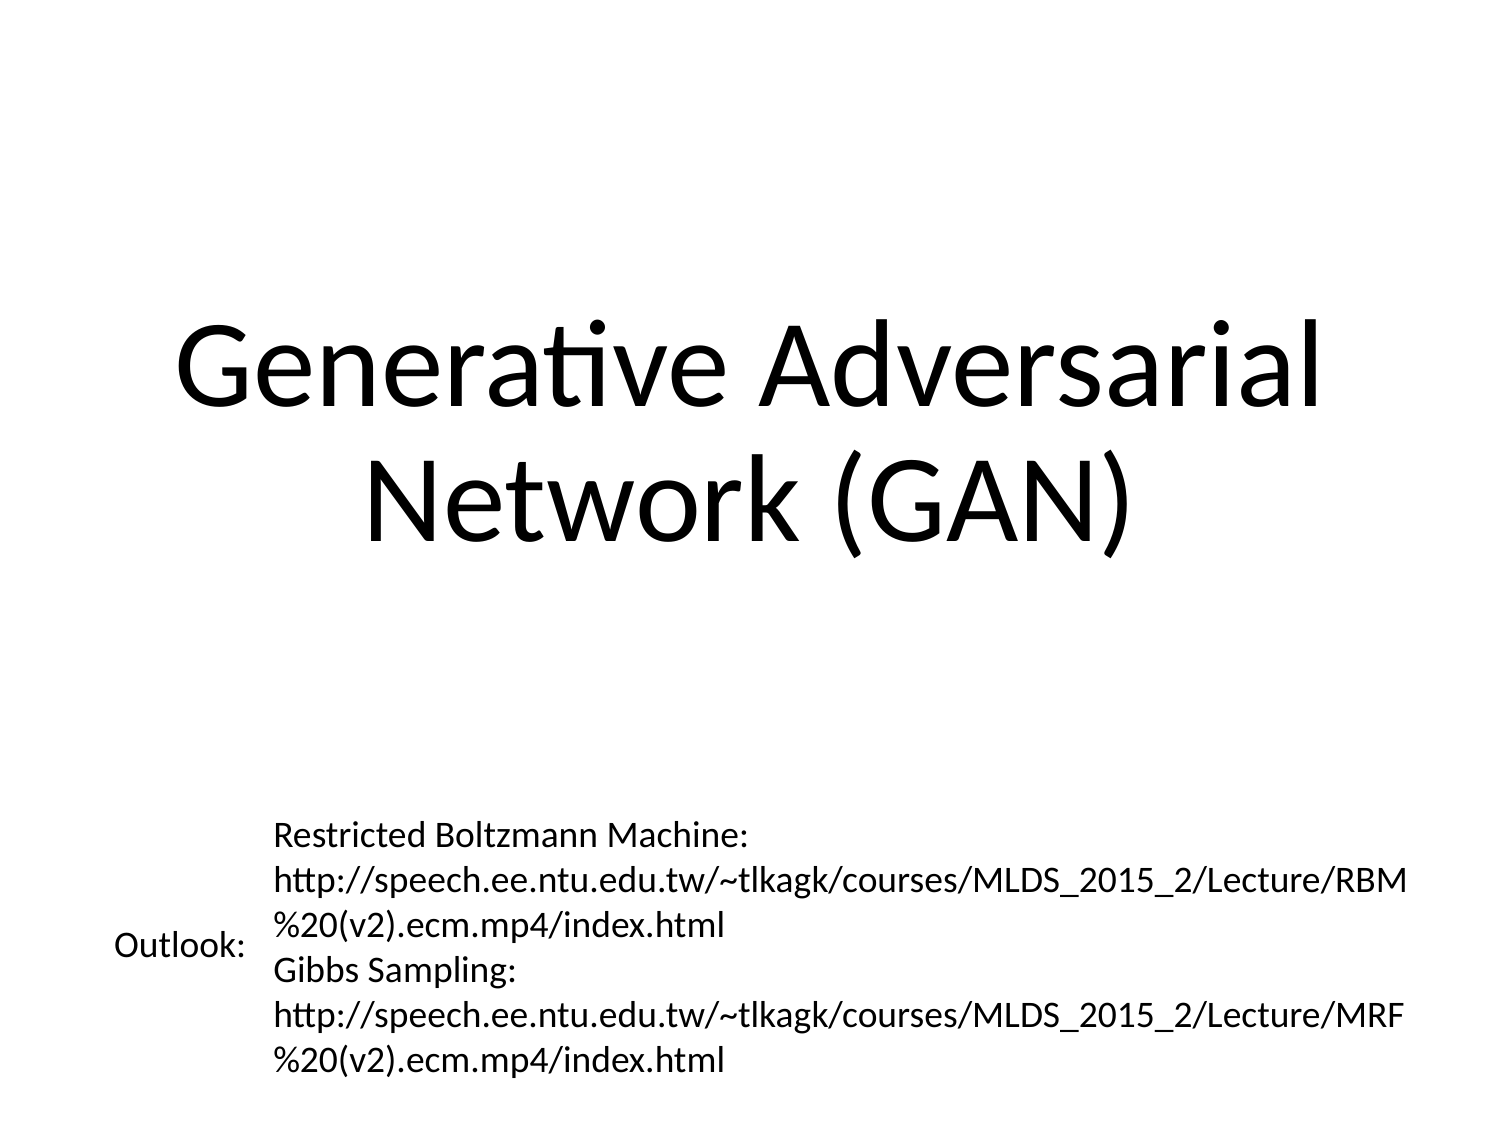

# Generative Adversarial Network (GAN)
Restricted Boltzmann Machine: http://speech.ee.ntu.edu.tw/~tlkagk/courses/MLDS_2015_2/Lecture/RBM%20(v2).ecm.mp4/index.html
Gibbs Sampling:
http://speech.ee.ntu.edu.tw/~tlkagk/courses/MLDS_2015_2/Lecture/MRF%20(v2).ecm.mp4/index.html
Outlook: